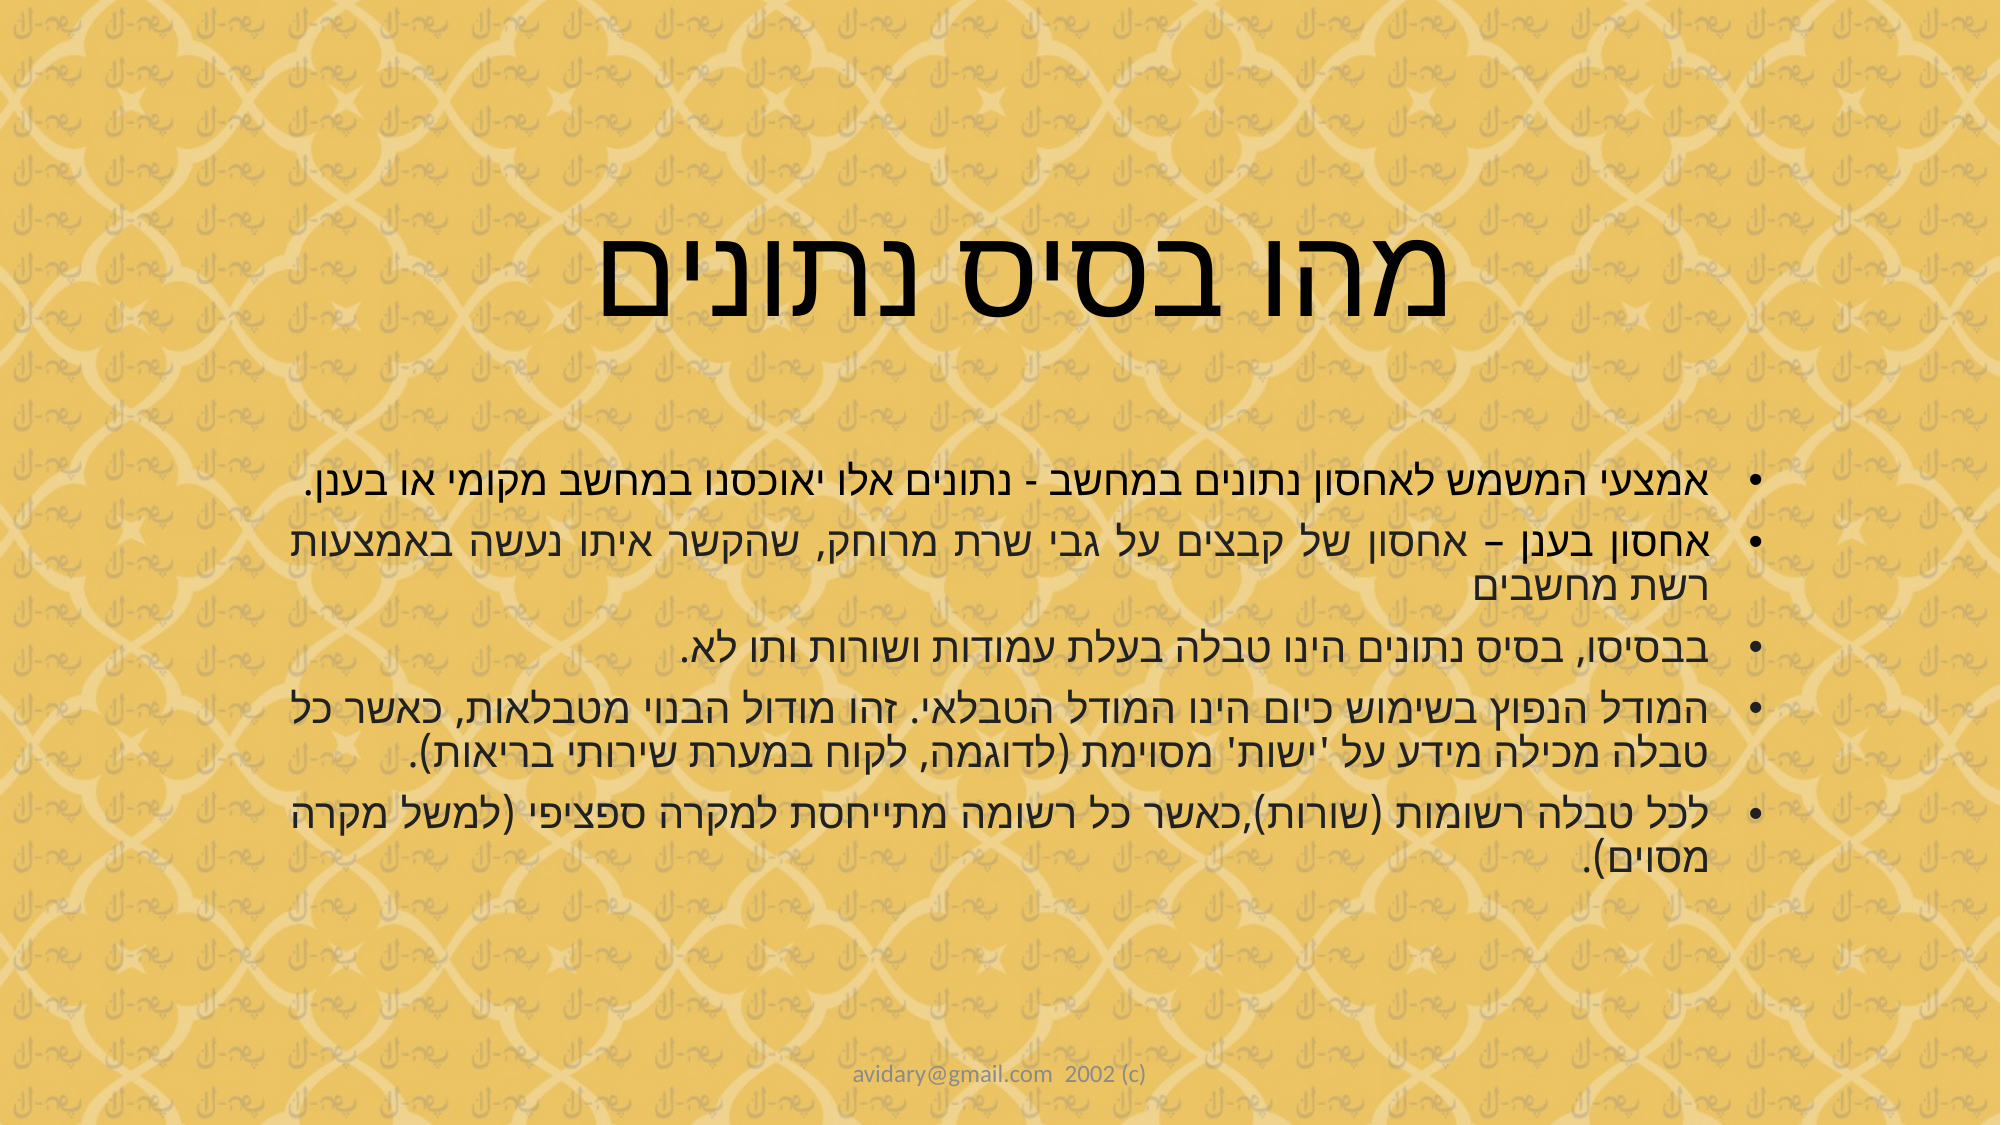

# מהו בסיס נתונים
אמצעי המשמש לאחסון נתונים במחשב - נתונים אלו יאוכסנו במחשב מקומי או בענן.
אחסון בענן – אחסון של קבצים על גבי שרת מרוחק, שהקשר איתו נעשה באמצעות רשת מחשבים
בבסיסו, בסיס נתונים הינו טבלה בעלת עמודות ושורות ותו לא.
המודל הנפוץ בשימוש כיום הינו המודל הטבלאי. זהו מודול הבנוי מטבלאות, כאשר כל טבלה מכילה מידע על 'ישות' מסוימת (לדוגמה, לקוח במערת שירותי בריאות).
לכל טבלה רשומות (שורות),כאשר כל רשומה מתייחסת למקרה ספציפי (למשל מקרה מסוים).

avidary@gmail.com  2002 (c)